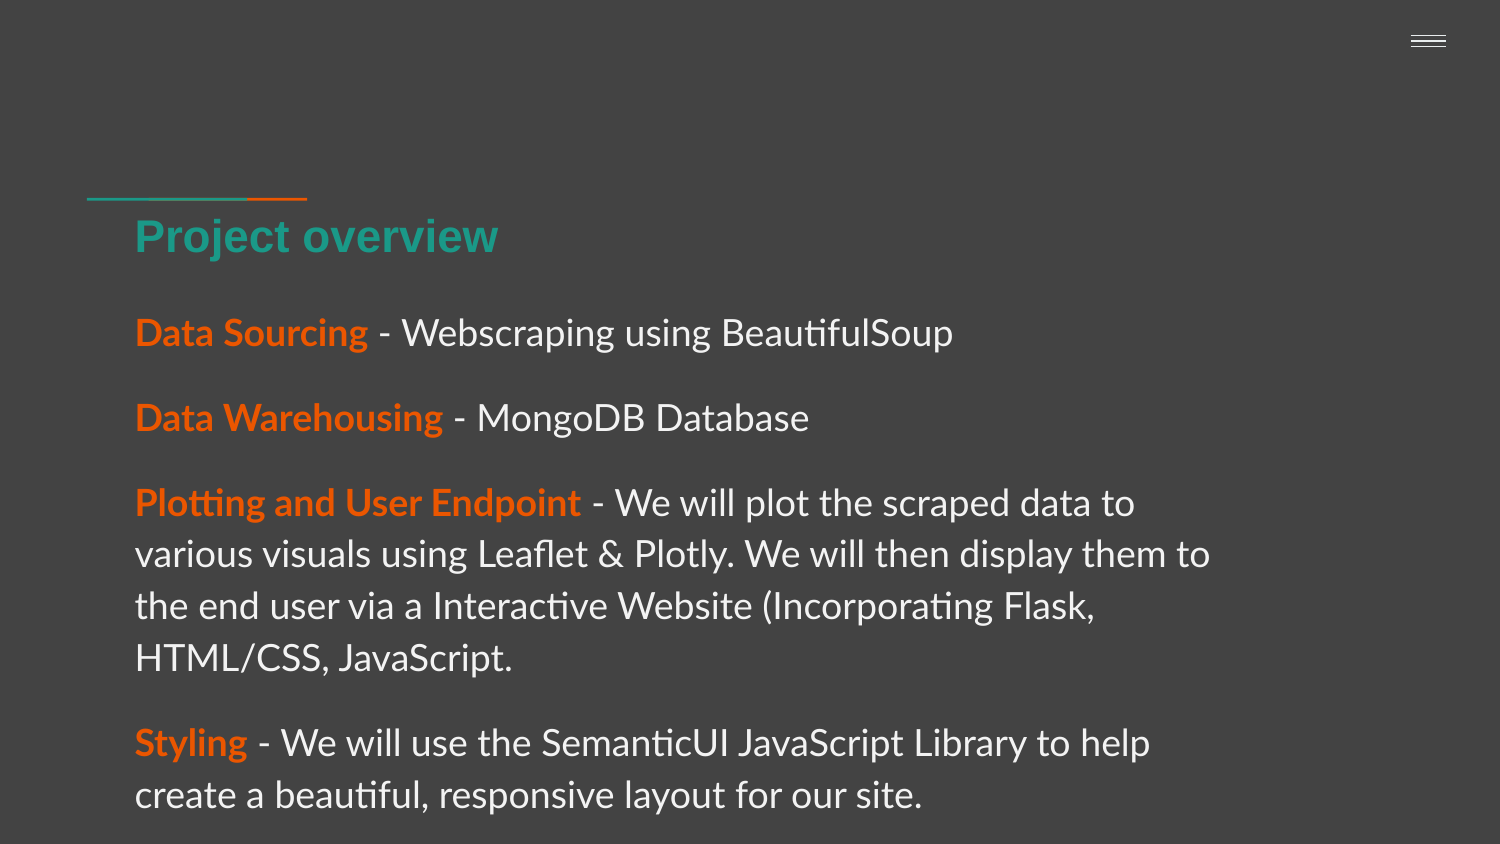

# Project overview
Data Sourcing - Webscraping using BeautifulSoup
Data Warehousing - MongoDB Database
Plotting and User Endpoint - We will plot the scraped data to various visuals using Leaflet & Plotly. We will then display them to the end user via a Interactive Website (Incorporating Flask, HTML/CSS, JavaScript.
Styling - We will use the SemanticUI JavaScript Library to help create a beautiful, responsive layout for our site.